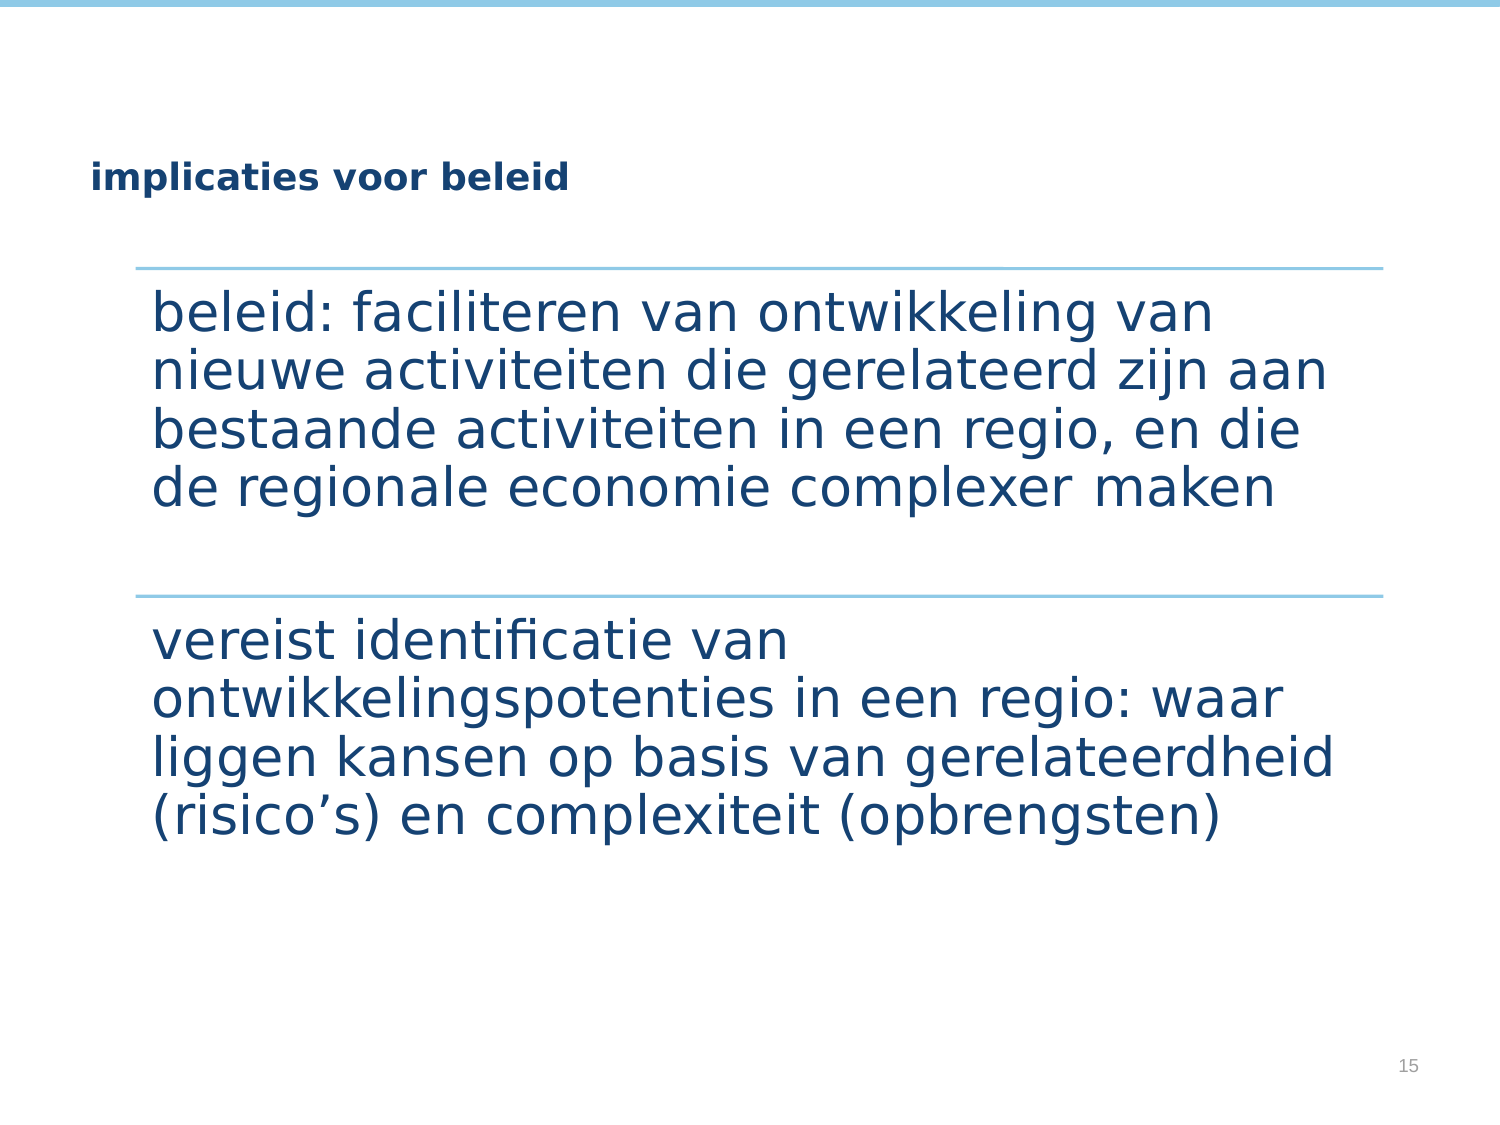

implicaties voor beleid
beleid: faciliteren van ontwikkeling van nieuwe activiteiten die gerelateerd zijn aan bestaande activiteiten in een regio, en die de regionale economie complexer maken
vereist identificatie van ontwikkelingspotenties in een regio: waar liggen kansen op basis van gerelateerdheid (risico’s) en complexiteit (opbrengsten)
15